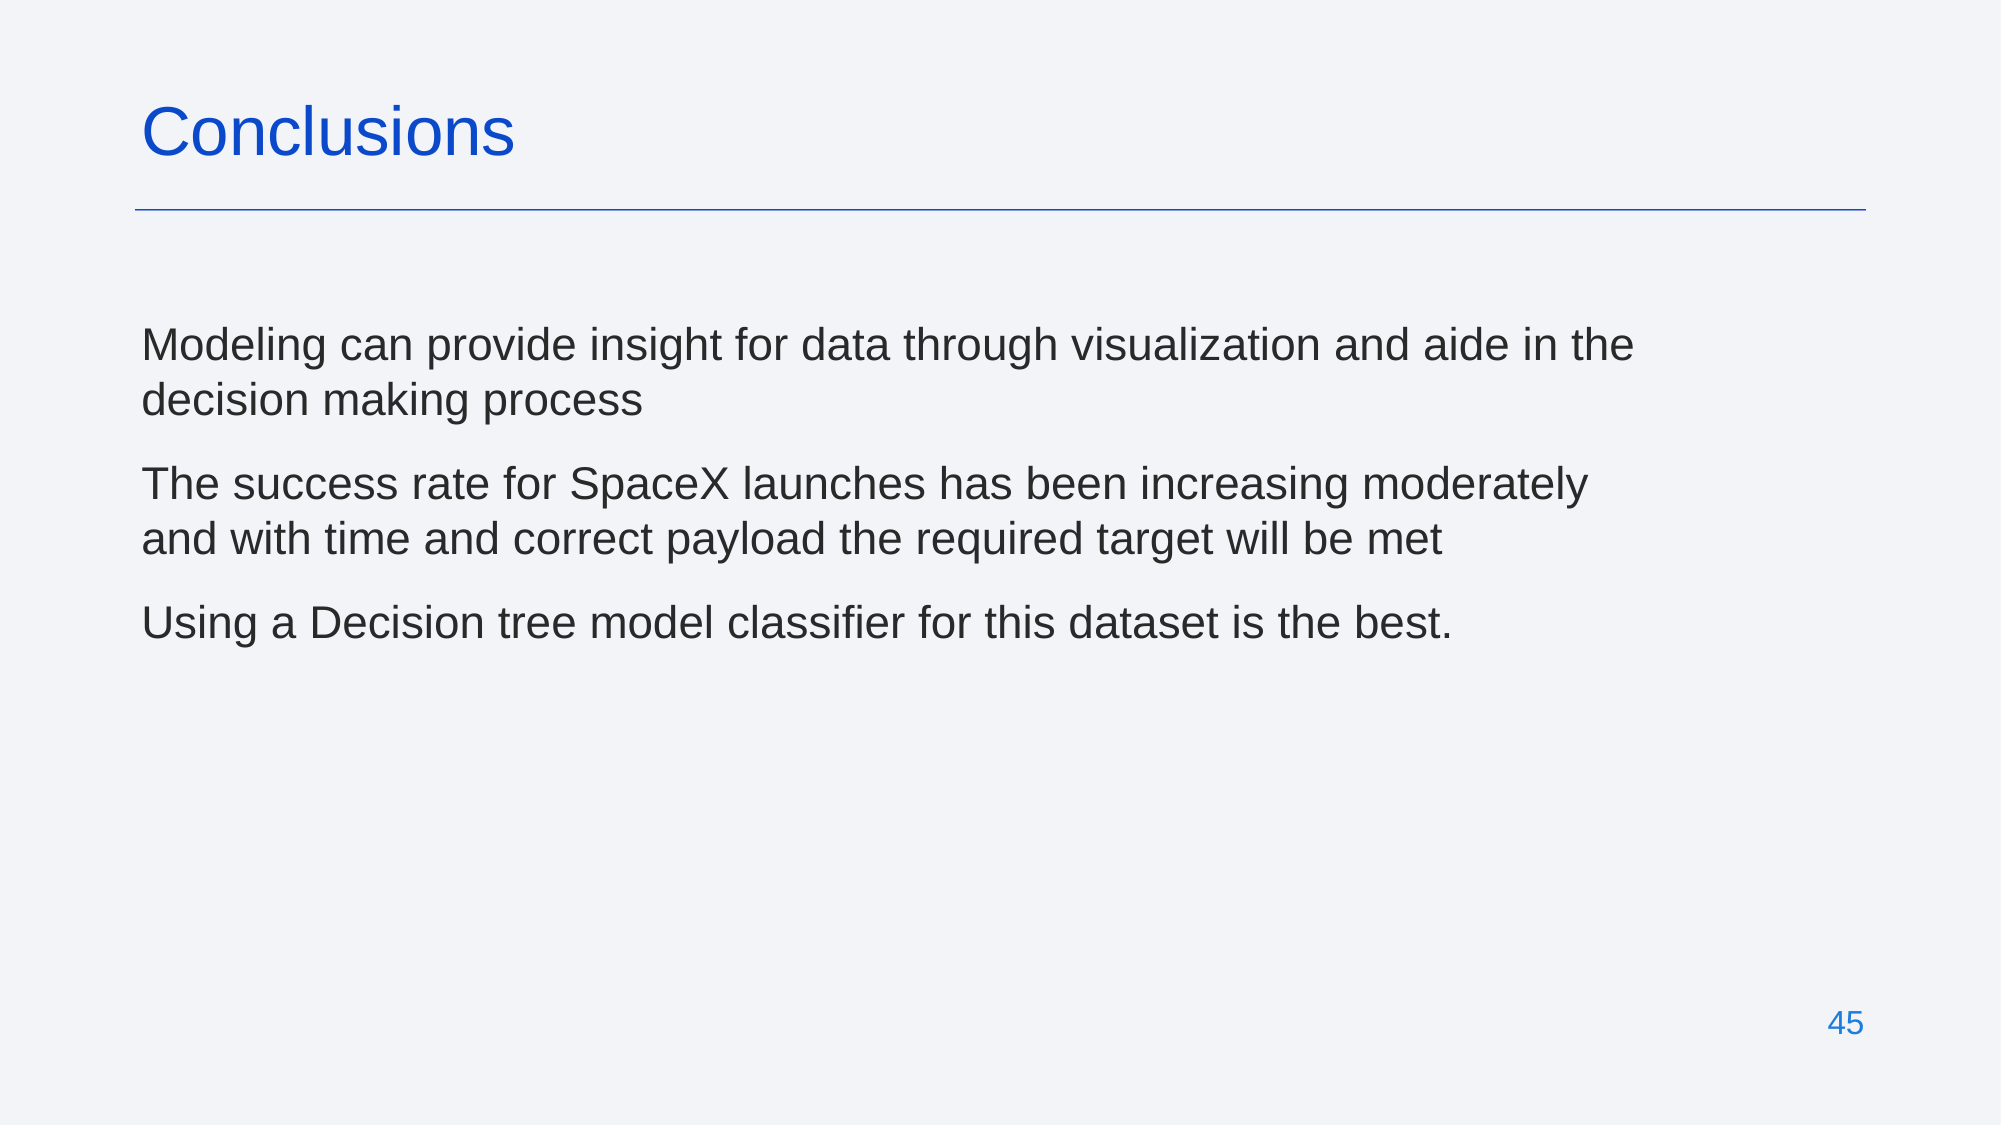

Conclusions
Modeling can provide insight for data through visualization and aide in the decision making process
The success rate for SpaceX launches has been increasing moderately and with time and correct payload the required target will be met
Using a Decision tree model classifier for this dataset is the best.
45